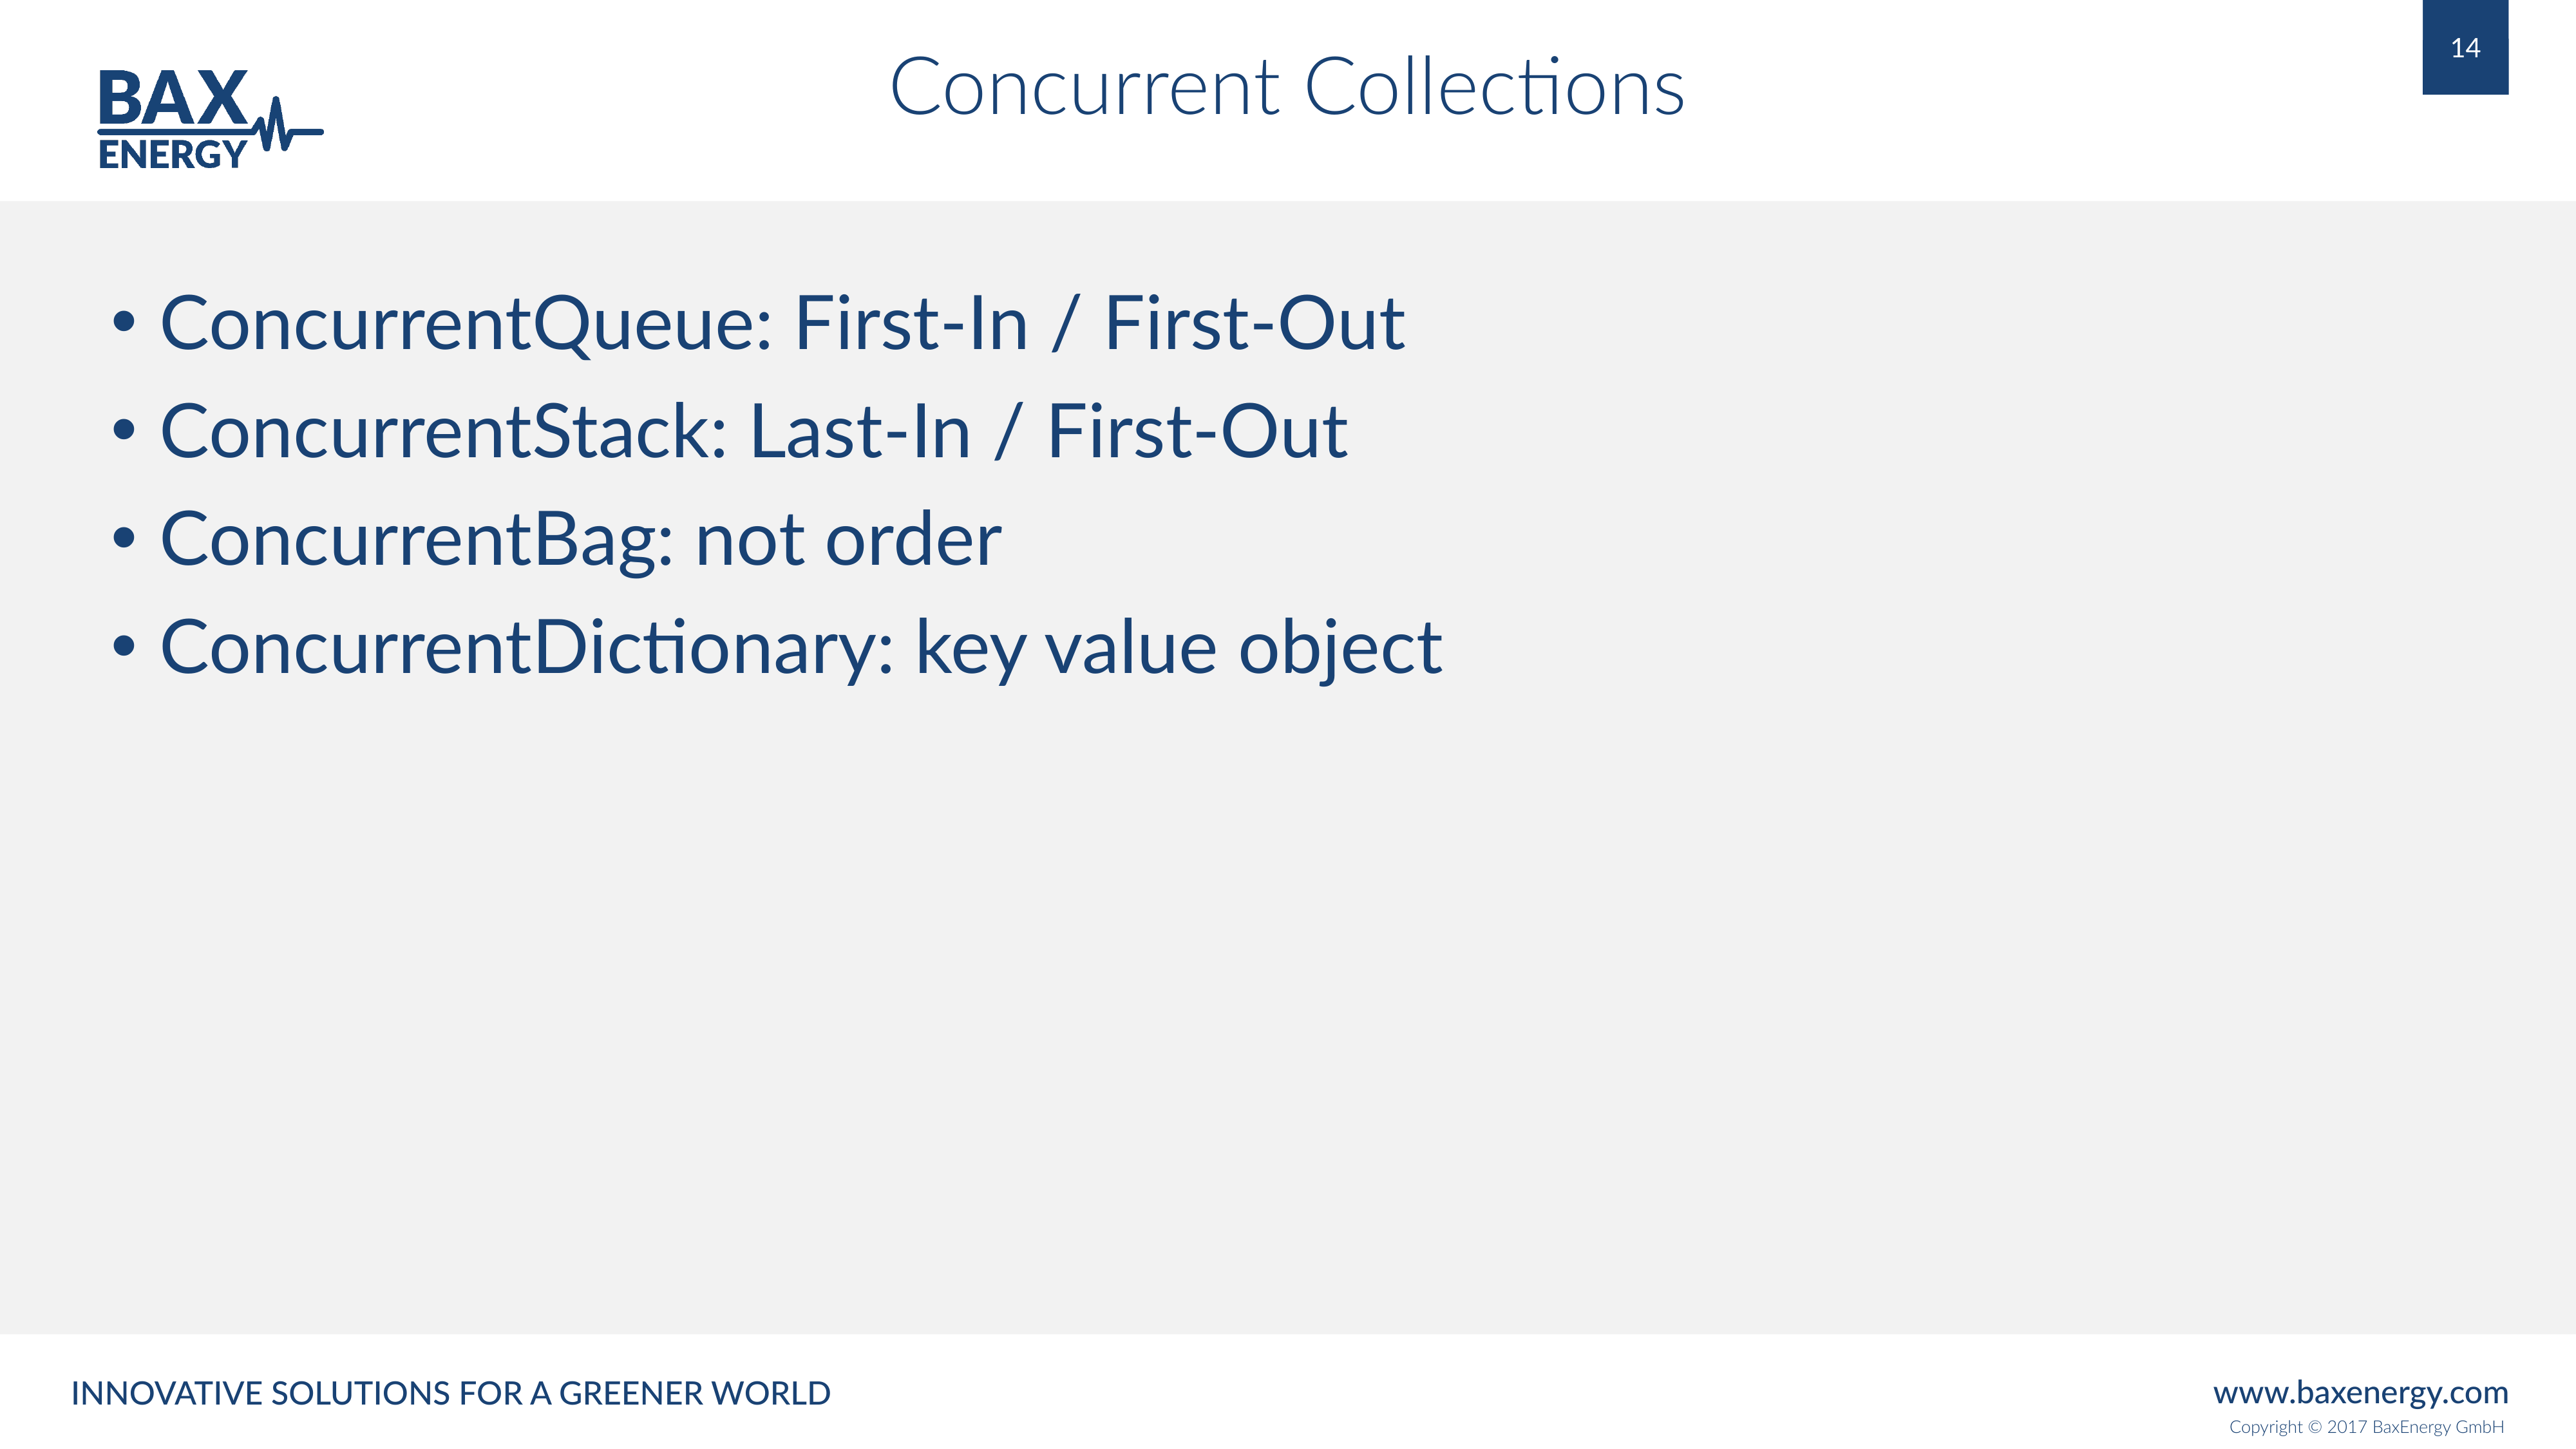

Concurrent Collections
ConcurrentQueue: First-In / First-Out
ConcurrentStack: Last-In / First-Out
ConcurrentBag: not order
ConcurrentDictionary: key value object